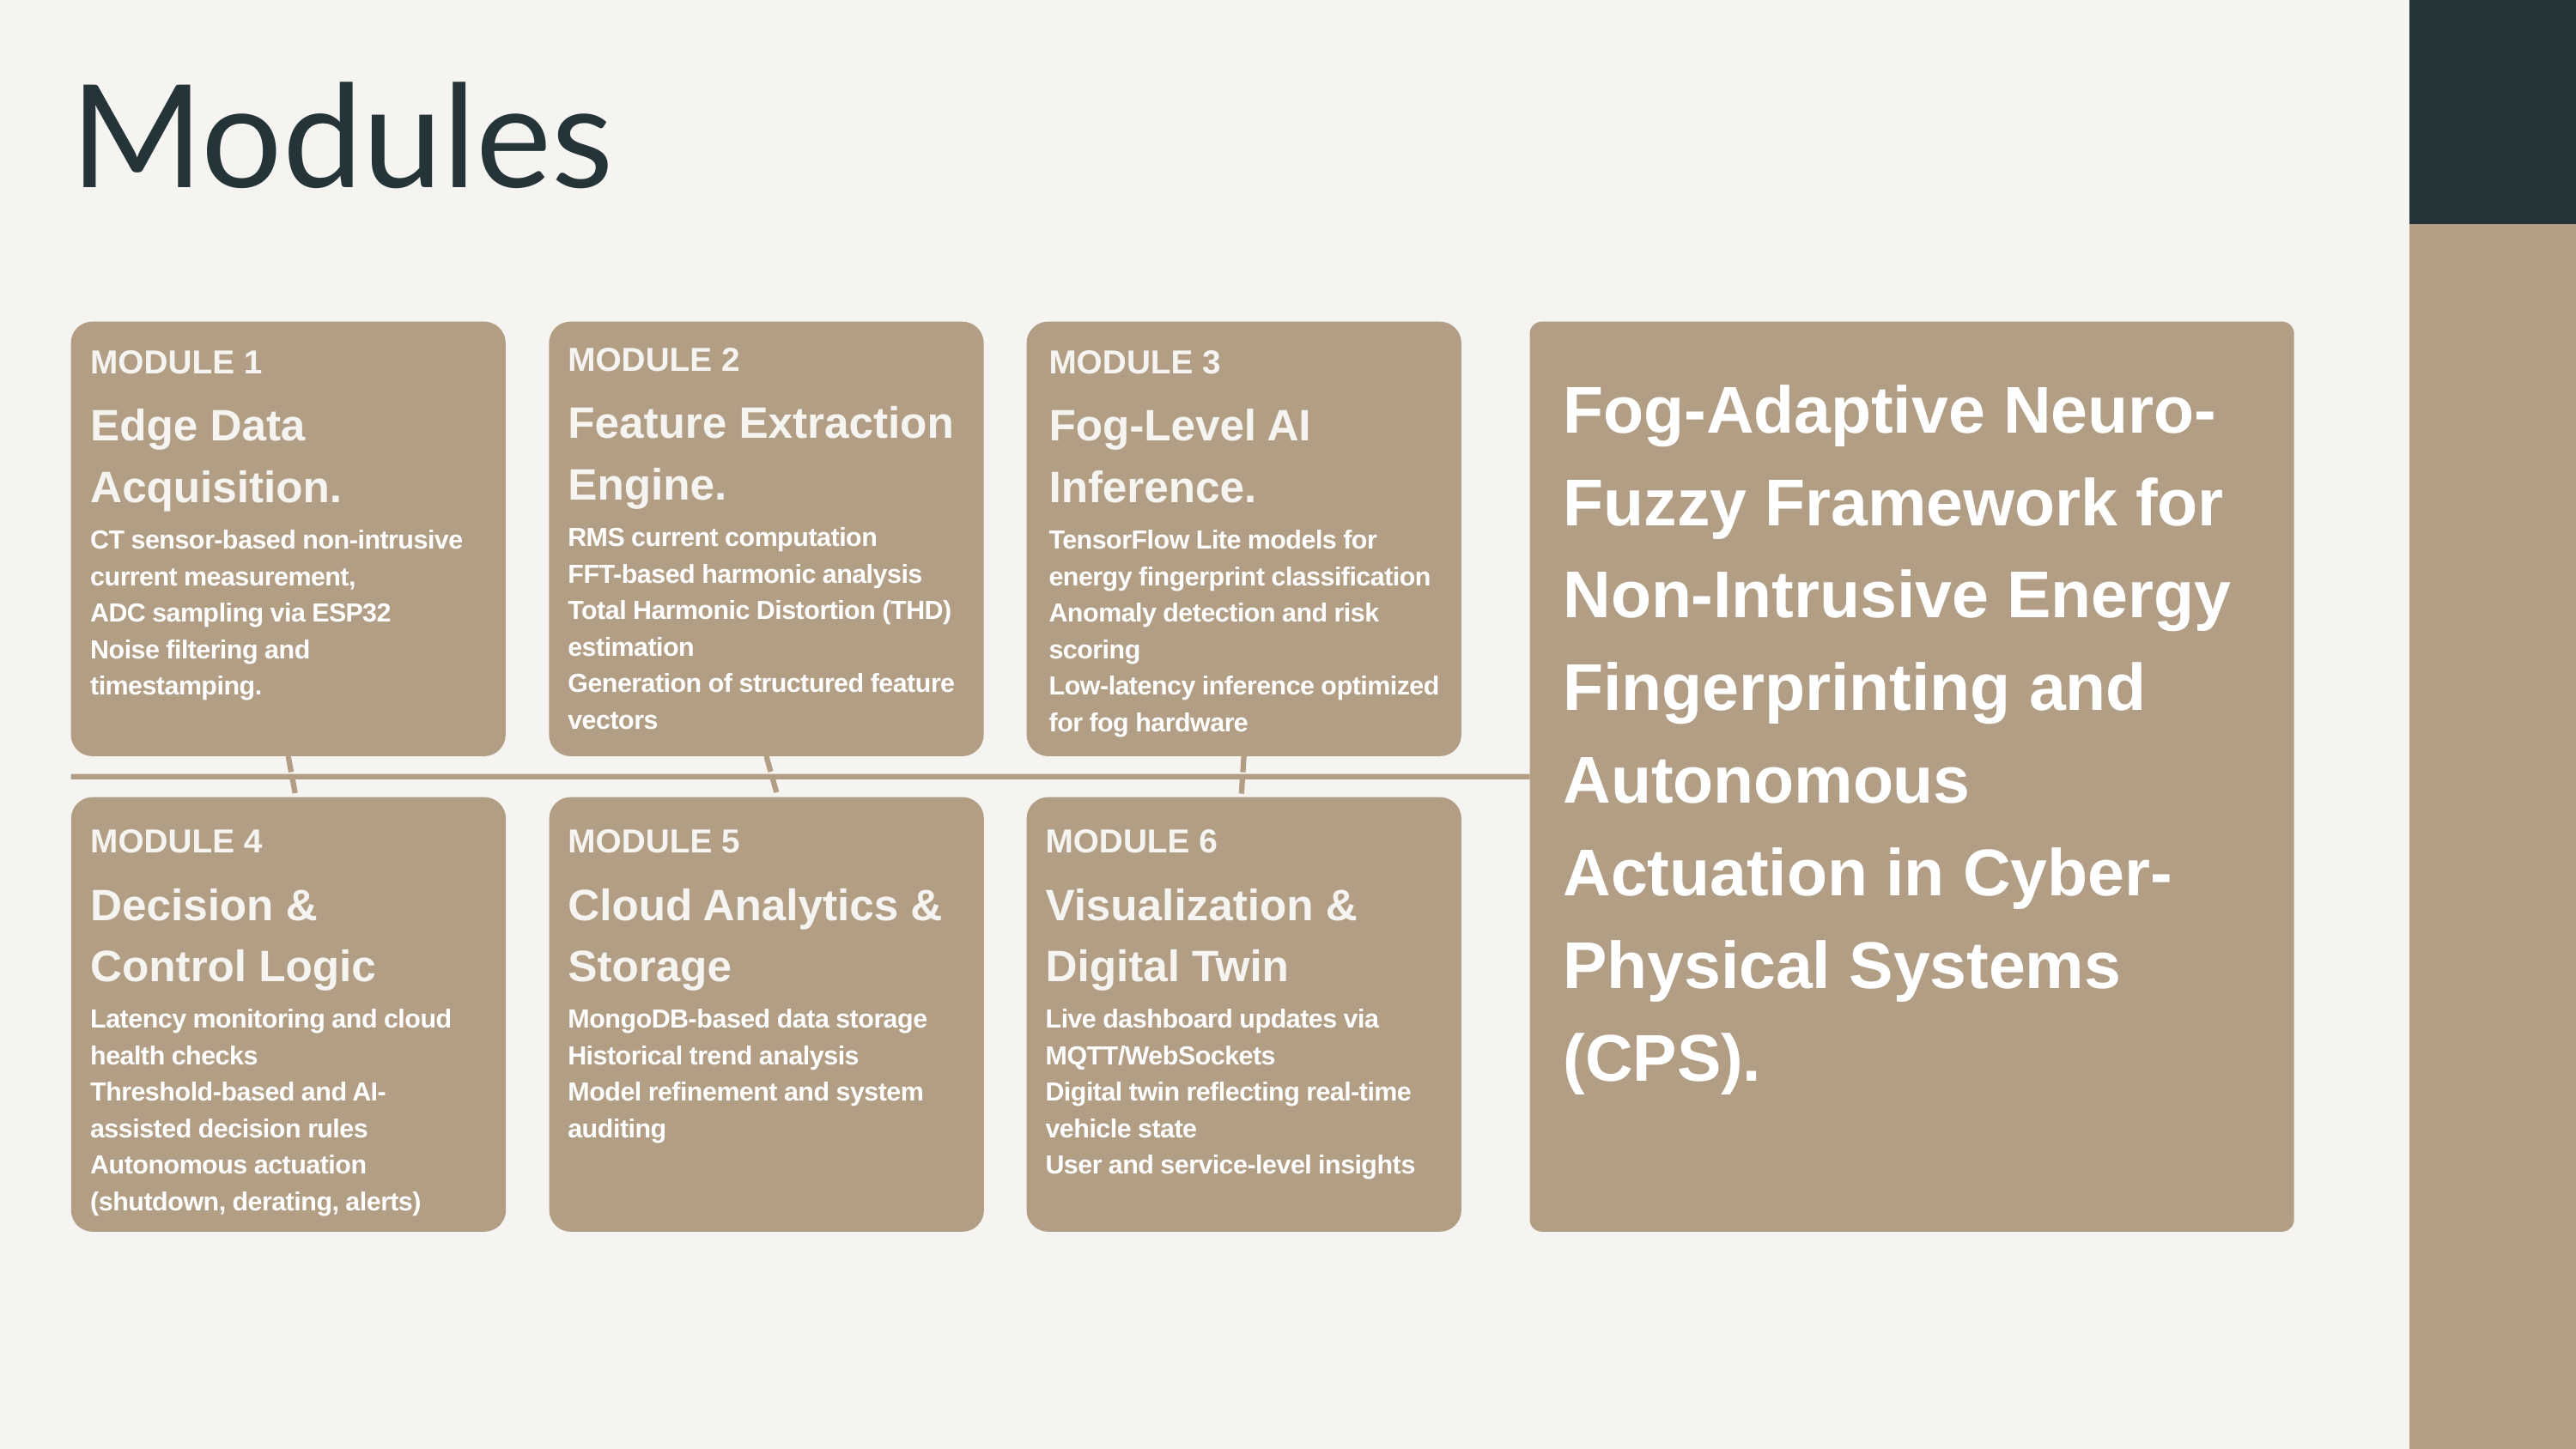

Modules

MODULE 2
MODULE 1
MODULE 3
Fog-Adaptive Neuro-Fuzzy Framework for Non-Intrusive Energy Fingerprinting and Autonomous Actuation in Cyber-Physical Systems (CPS).
Feature Extraction Engine.
Edge Data Acquisition.
Fog-Level AI Inference.
RMS current computation
FFT-based harmonic analysis
Total Harmonic Distortion (THD) estimation
Generation of structured feature vectors

CT sensor-based non-intrusive current measurement,
ADC sampling via ESP32
Noise filtering and timestamping.

TensorFlow Lite models for energy fingerprint classification
Anomaly detection and risk scoring
Low-latency inference optimized for fog hardware

MODULE 4
MODULE 5
MODULE 6
Decision & Control Logic
Cloud Analytics & Storage
Visualization & Digital Twin
Latency monitoring and cloud health checks
Threshold-based and AI-assisted decision rules
Autonomous actuation (shutdown, derating, alerts)

MongoDB-based data storage
Historical trend analysis
Model refinement and system auditing

Live dashboard updates via MQTT/WebSockets
Digital twin reflecting real-time vehicle state
User and service-level insights